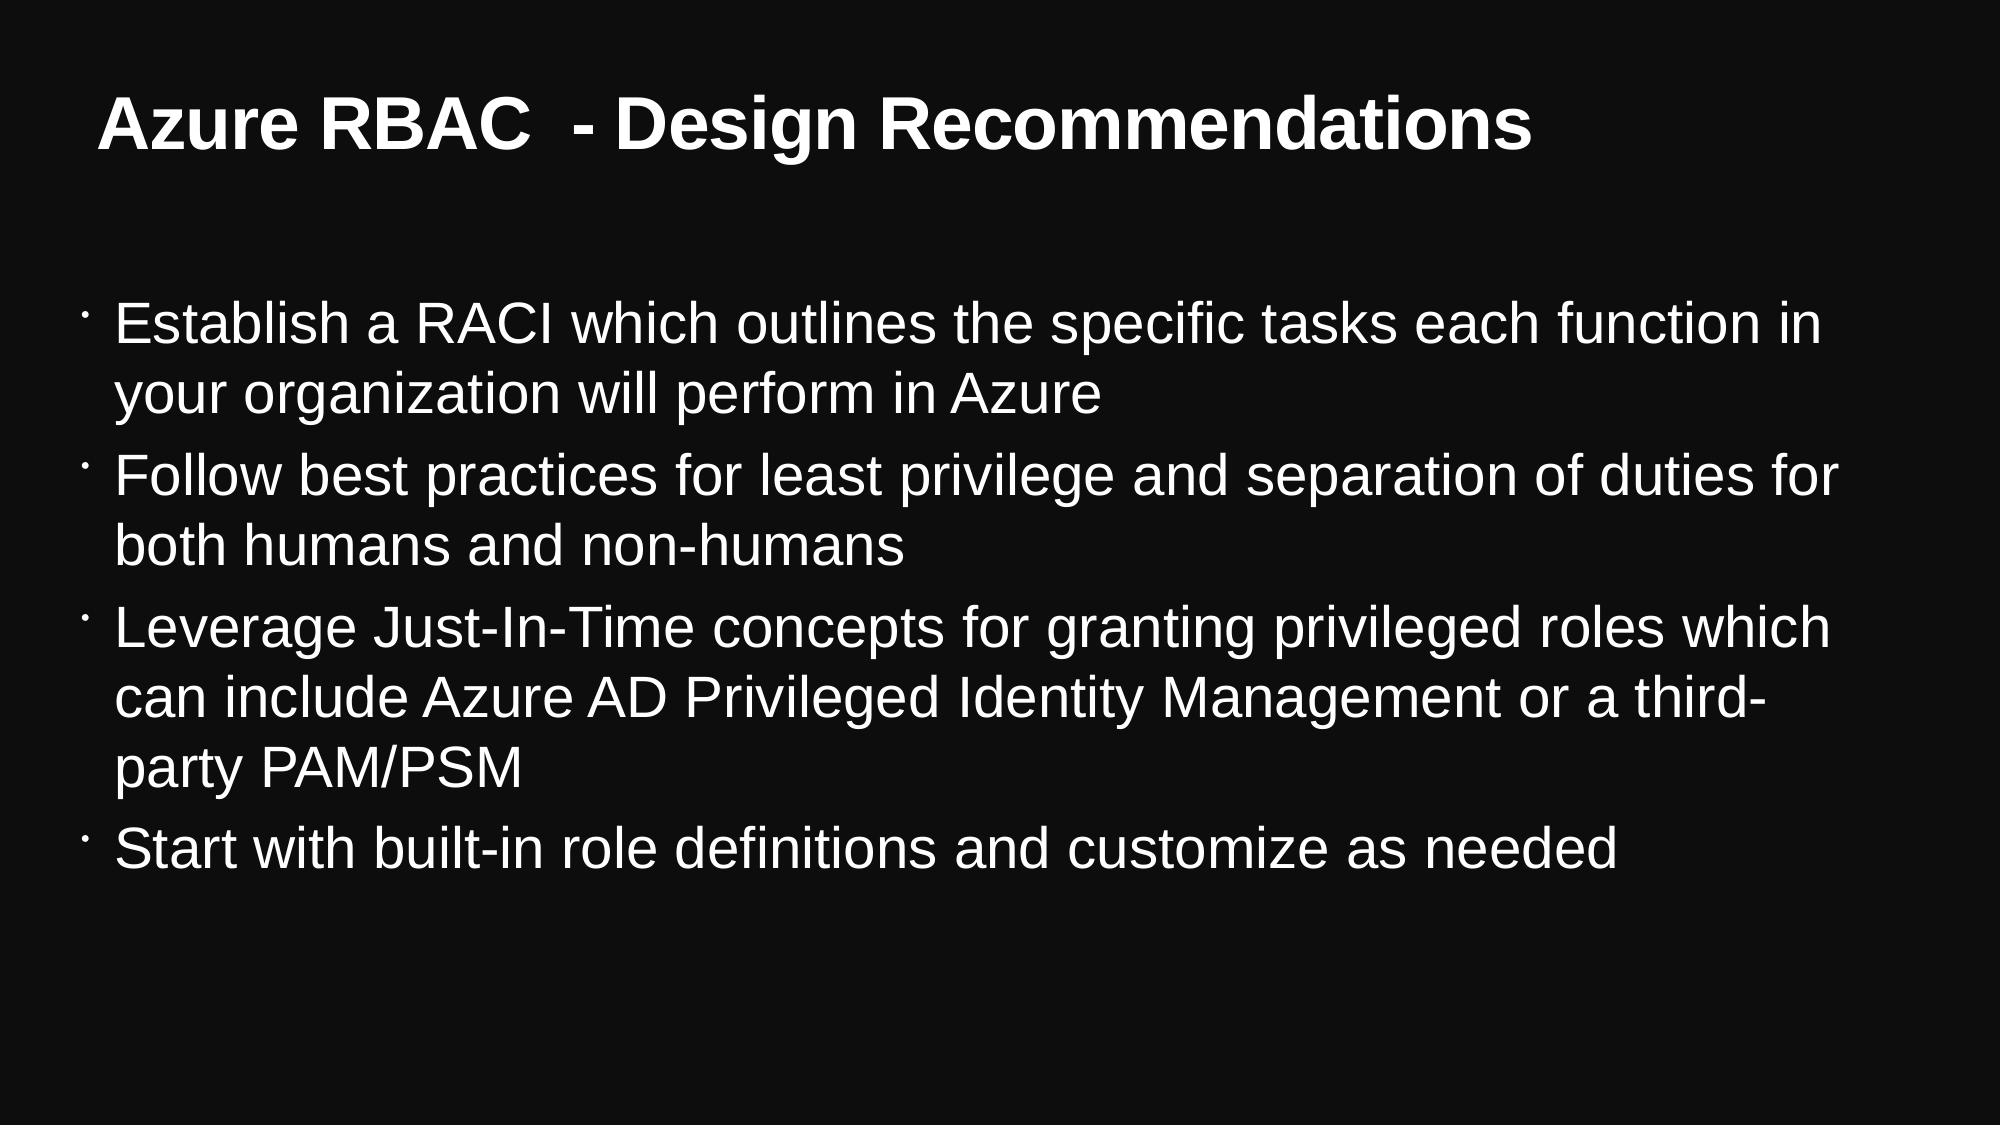

# Azure RBAC  - Design Recommendations
Establish a RACI which outlines the specific tasks each function in your organization will perform in Azure
Follow best practices for least privilege and separation of duties for both humans and non-humans
Leverage Just-In-Time concepts for granting privileged roles which can include Azure AD Privileged Identity Management or a third-party PAM/PSM
Start with built-in role definitions and customize as needed